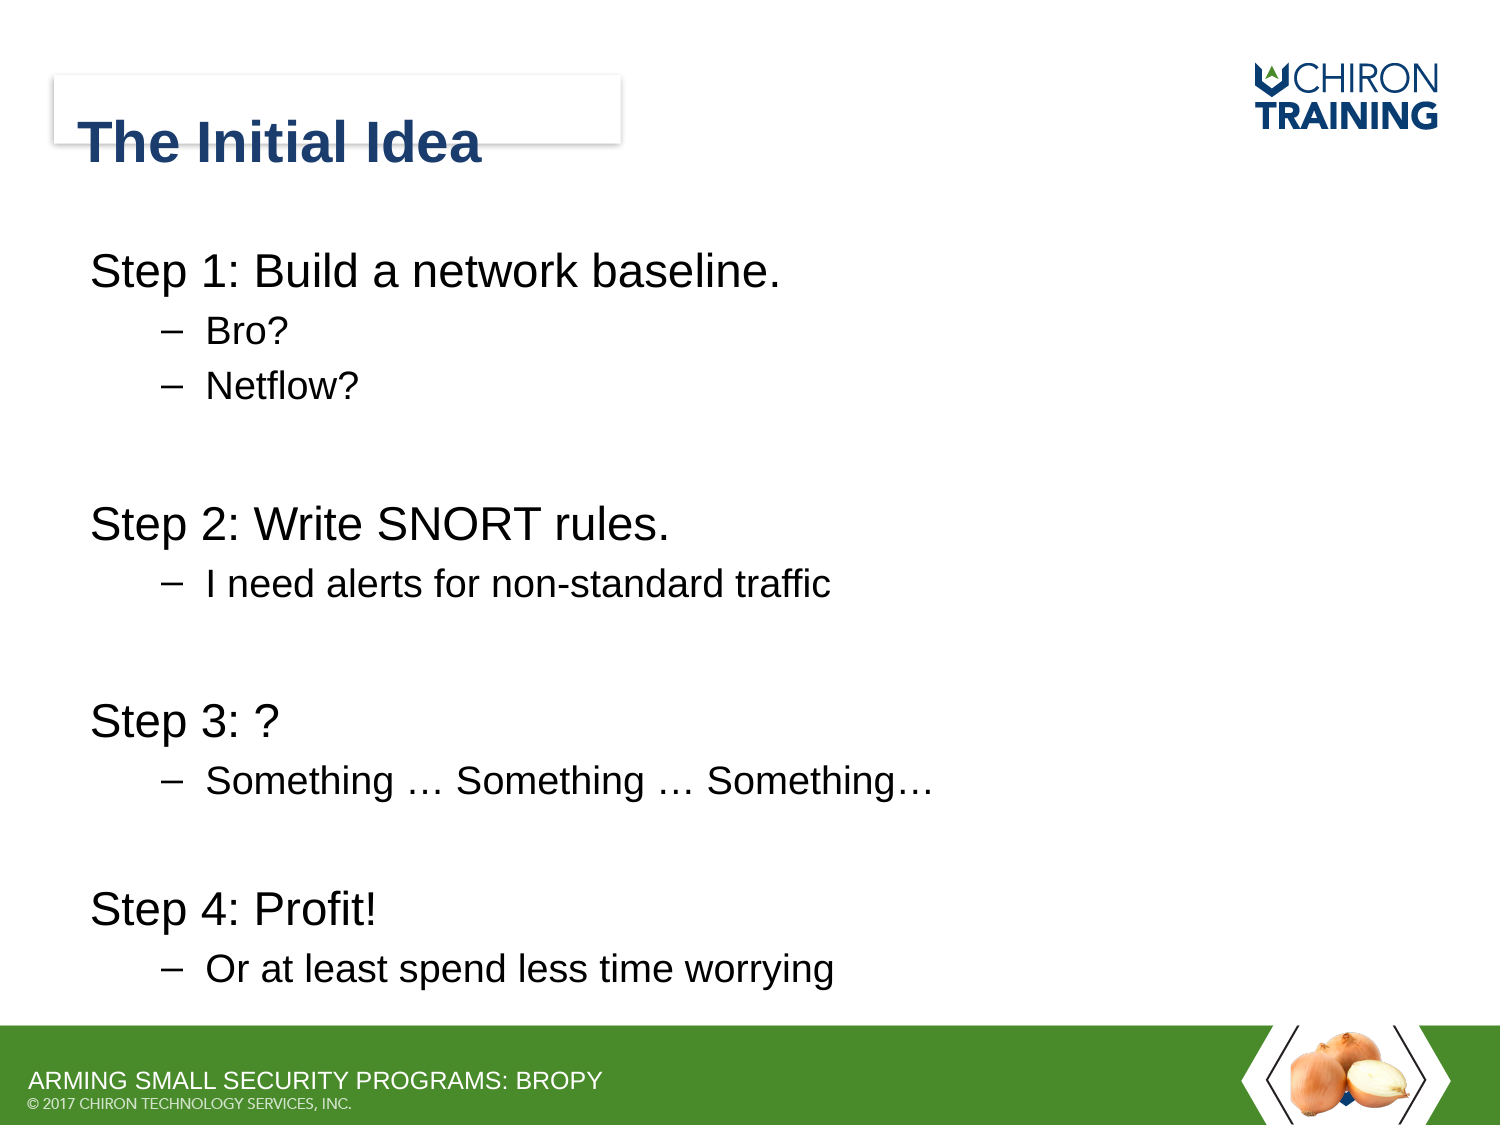

# The Initial Idea
Step 1: Build a network baseline.
Bro?
Netflow?

Step 2: Write SNORT rules.
I need alerts for non-standard traffic

Step 3: ?
Something … Something … Something…

Step 4: Profit!
Or at least spend less time worrying